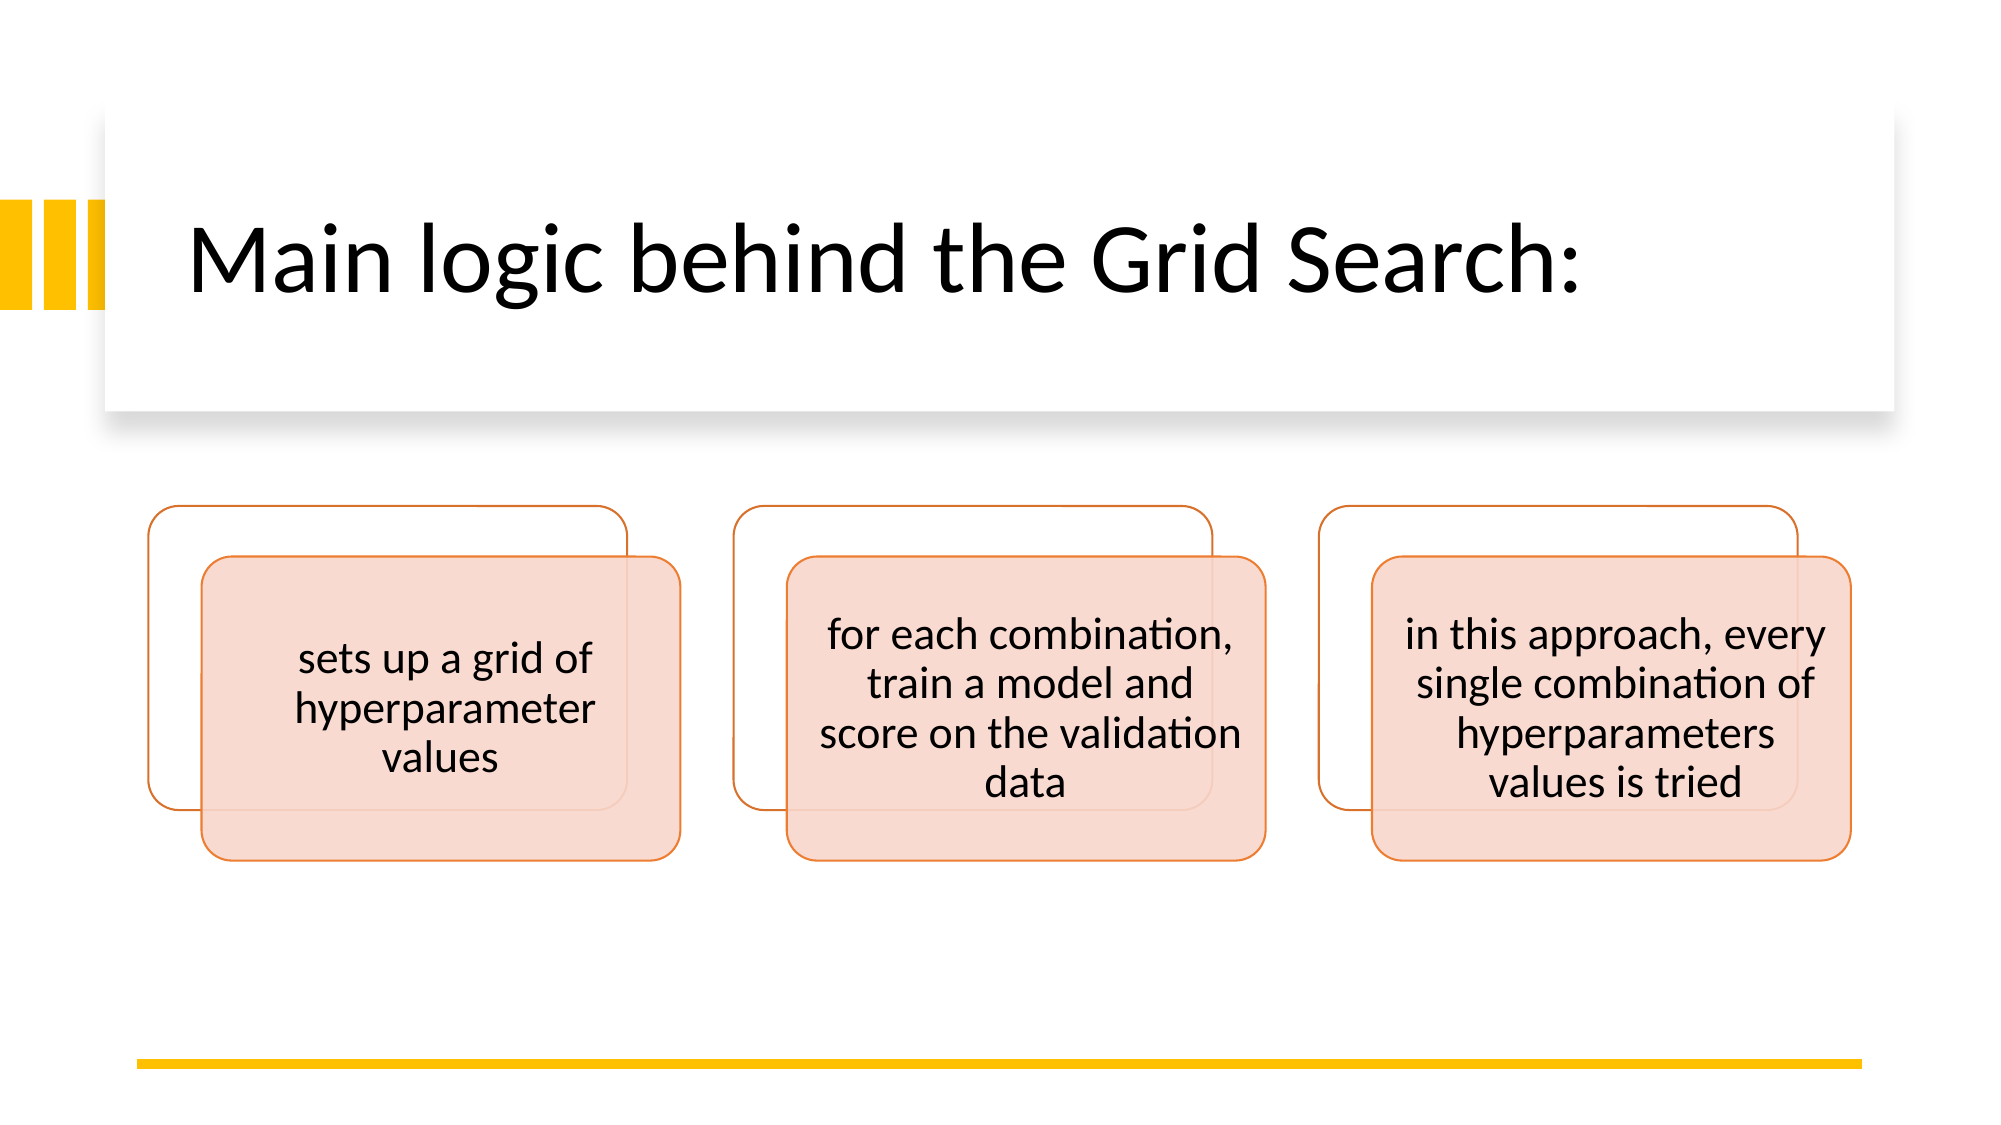

# Main logic behind the Grid Search:

sets up a grid of hyperparameter values
for each combination, train a model and score on the validation data
in this approach, every single combination of hyperparameters values is tried